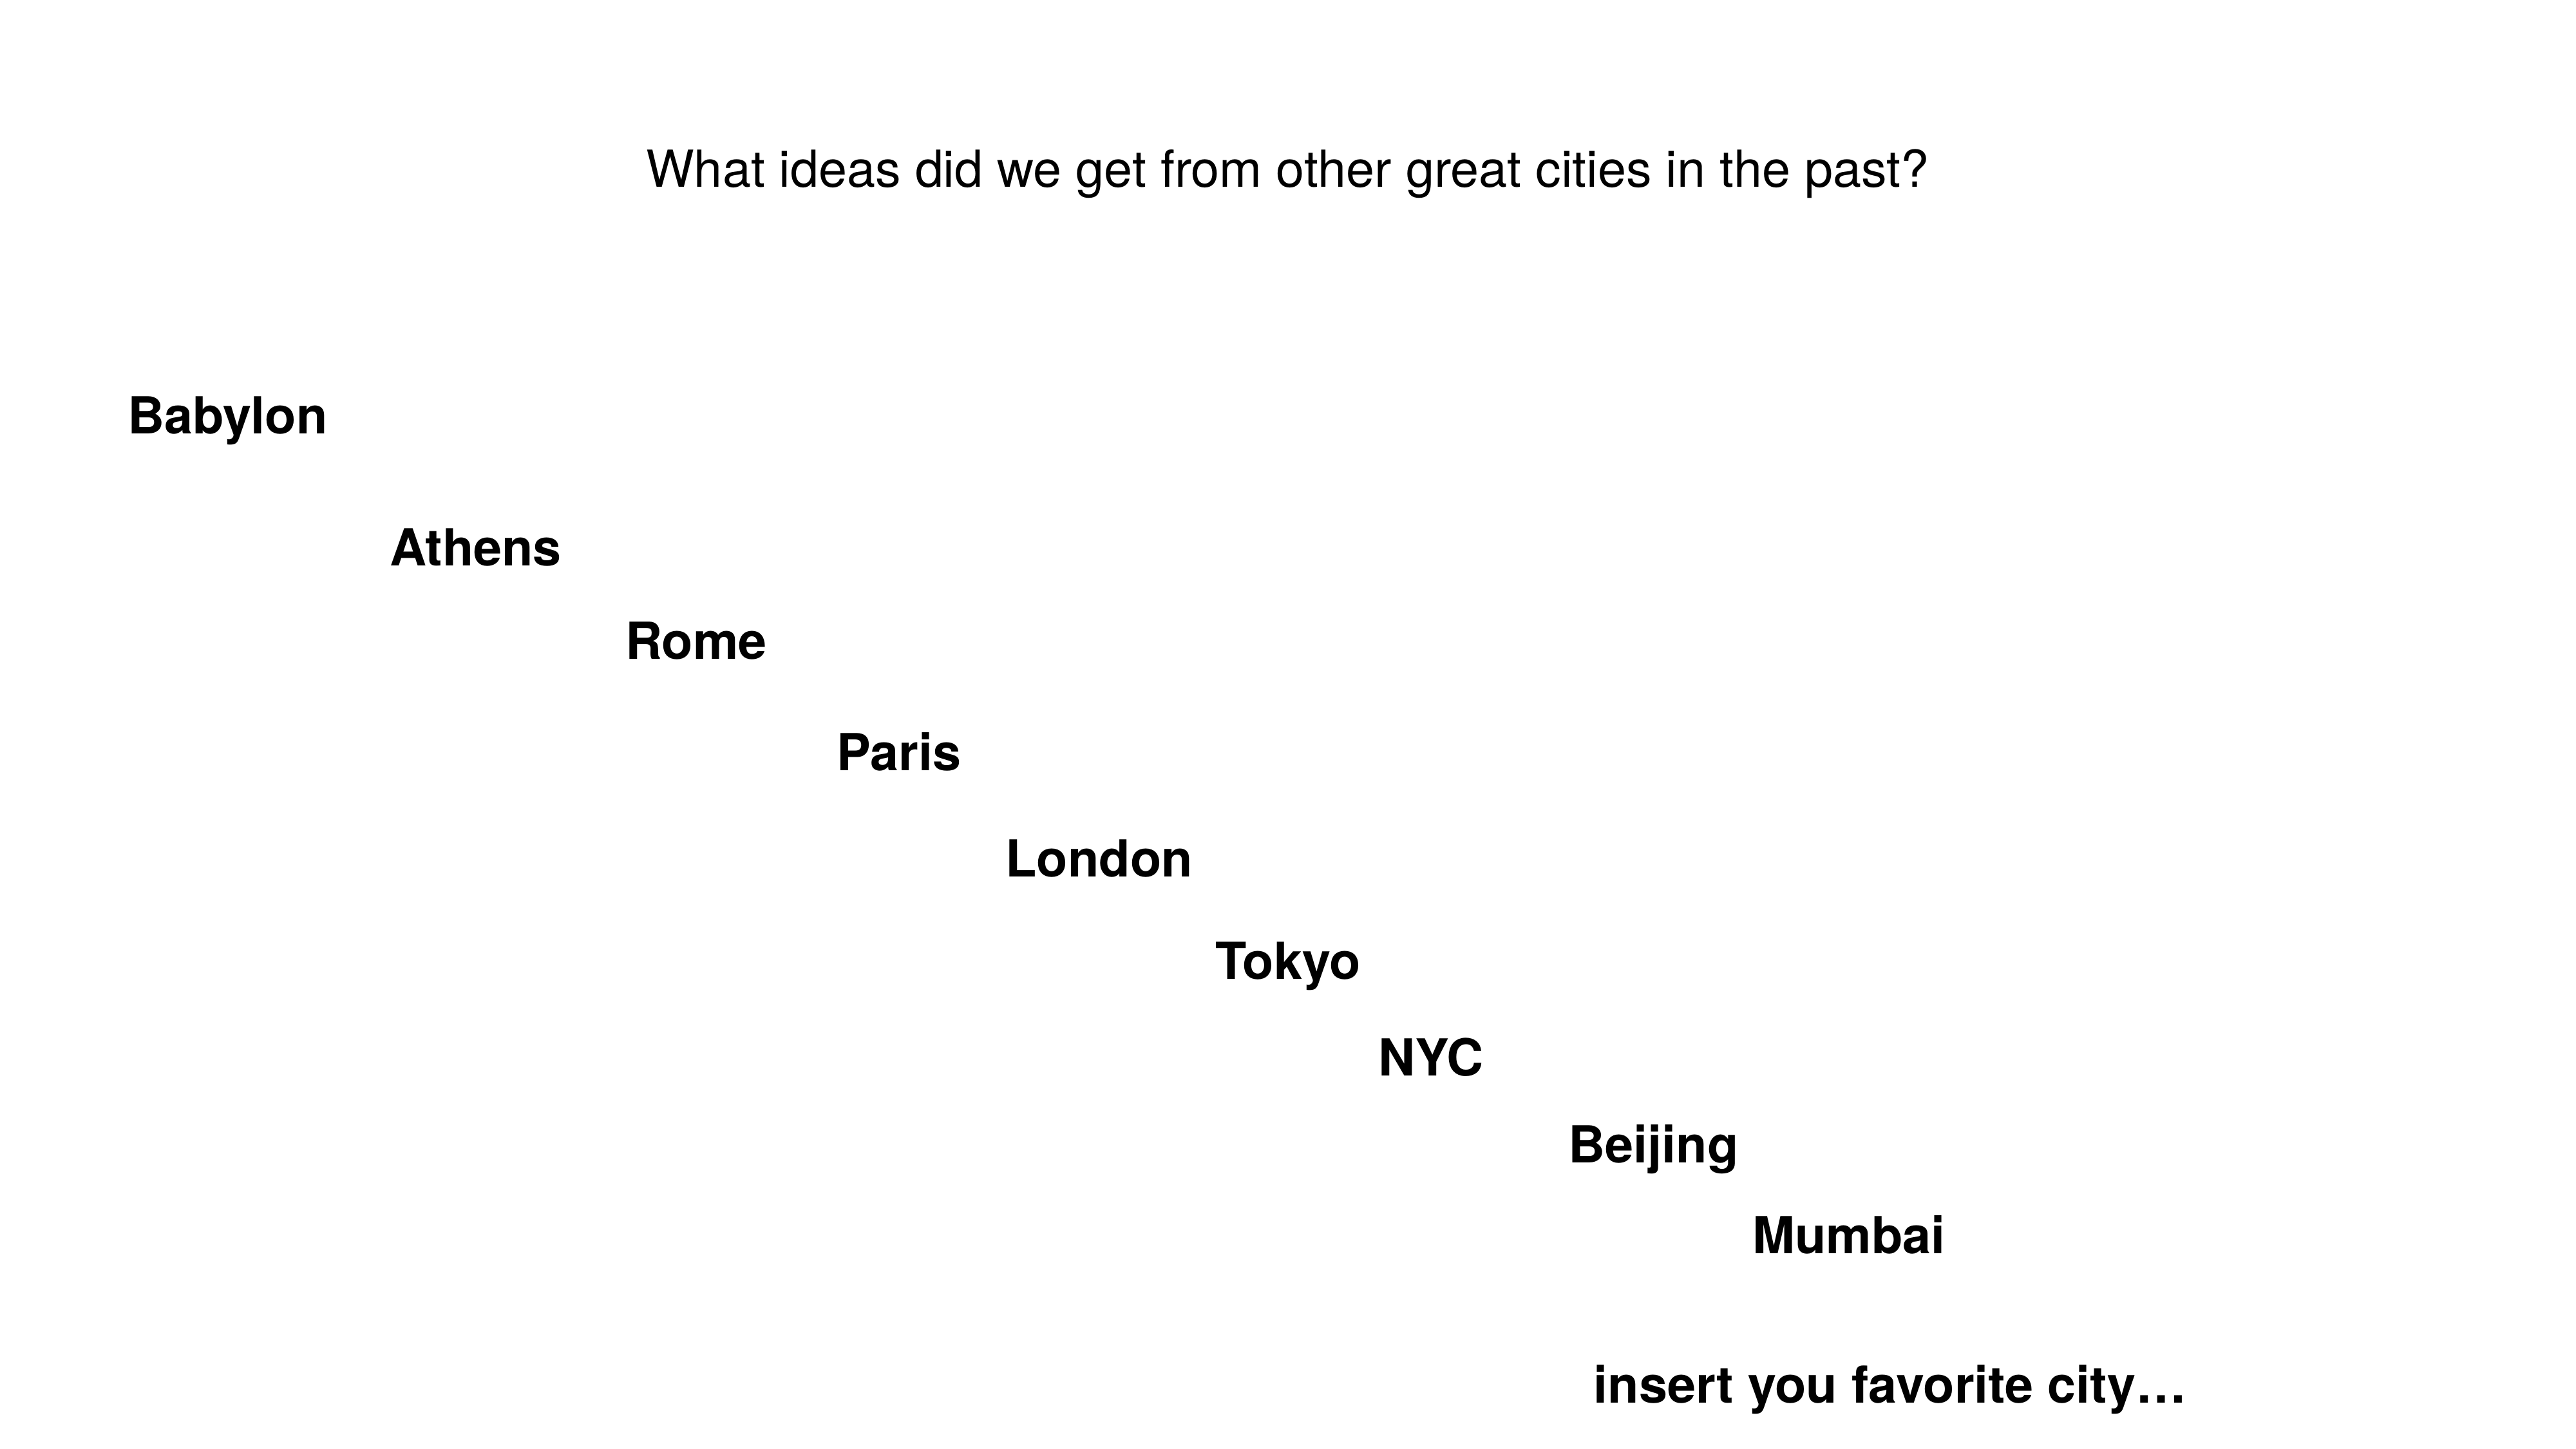

What ideas did we get from other great cities in the past?
Babylon
Athens
Rome
Paris
London
Tokyo
NYC
Beijing
Mumbai
insert you favorite city…